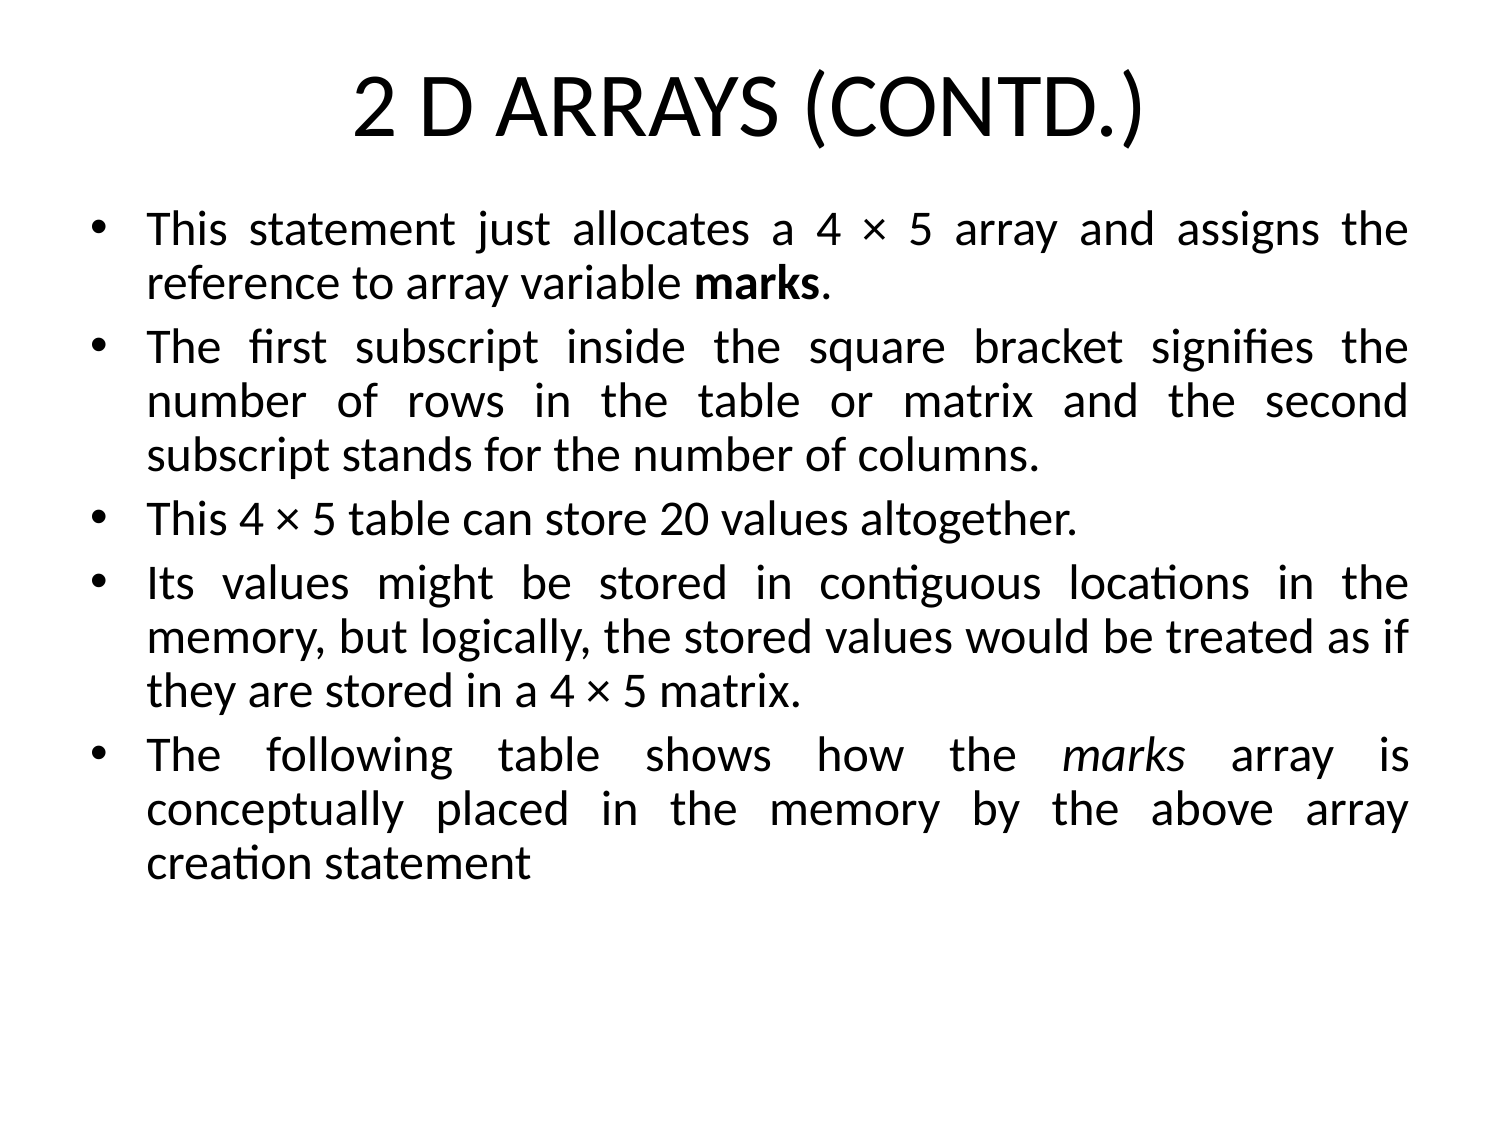

# 2 D Arrays (contd.)
This statement just allocates a 4 × 5 array and assigns the reference to array variable marks.
The first subscript inside the square bracket signifies the number of rows in the table or matrix and the second subscript stands for the number of columns.
This 4 × 5 table can store 20 values altogether.
Its values might be stored in contiguous locations in the memory, but logically, the stored values would be treated as if they are stored in a 4 × 5 matrix.
The following table shows how the marks array is conceptually placed in the memory by the above array creation statement